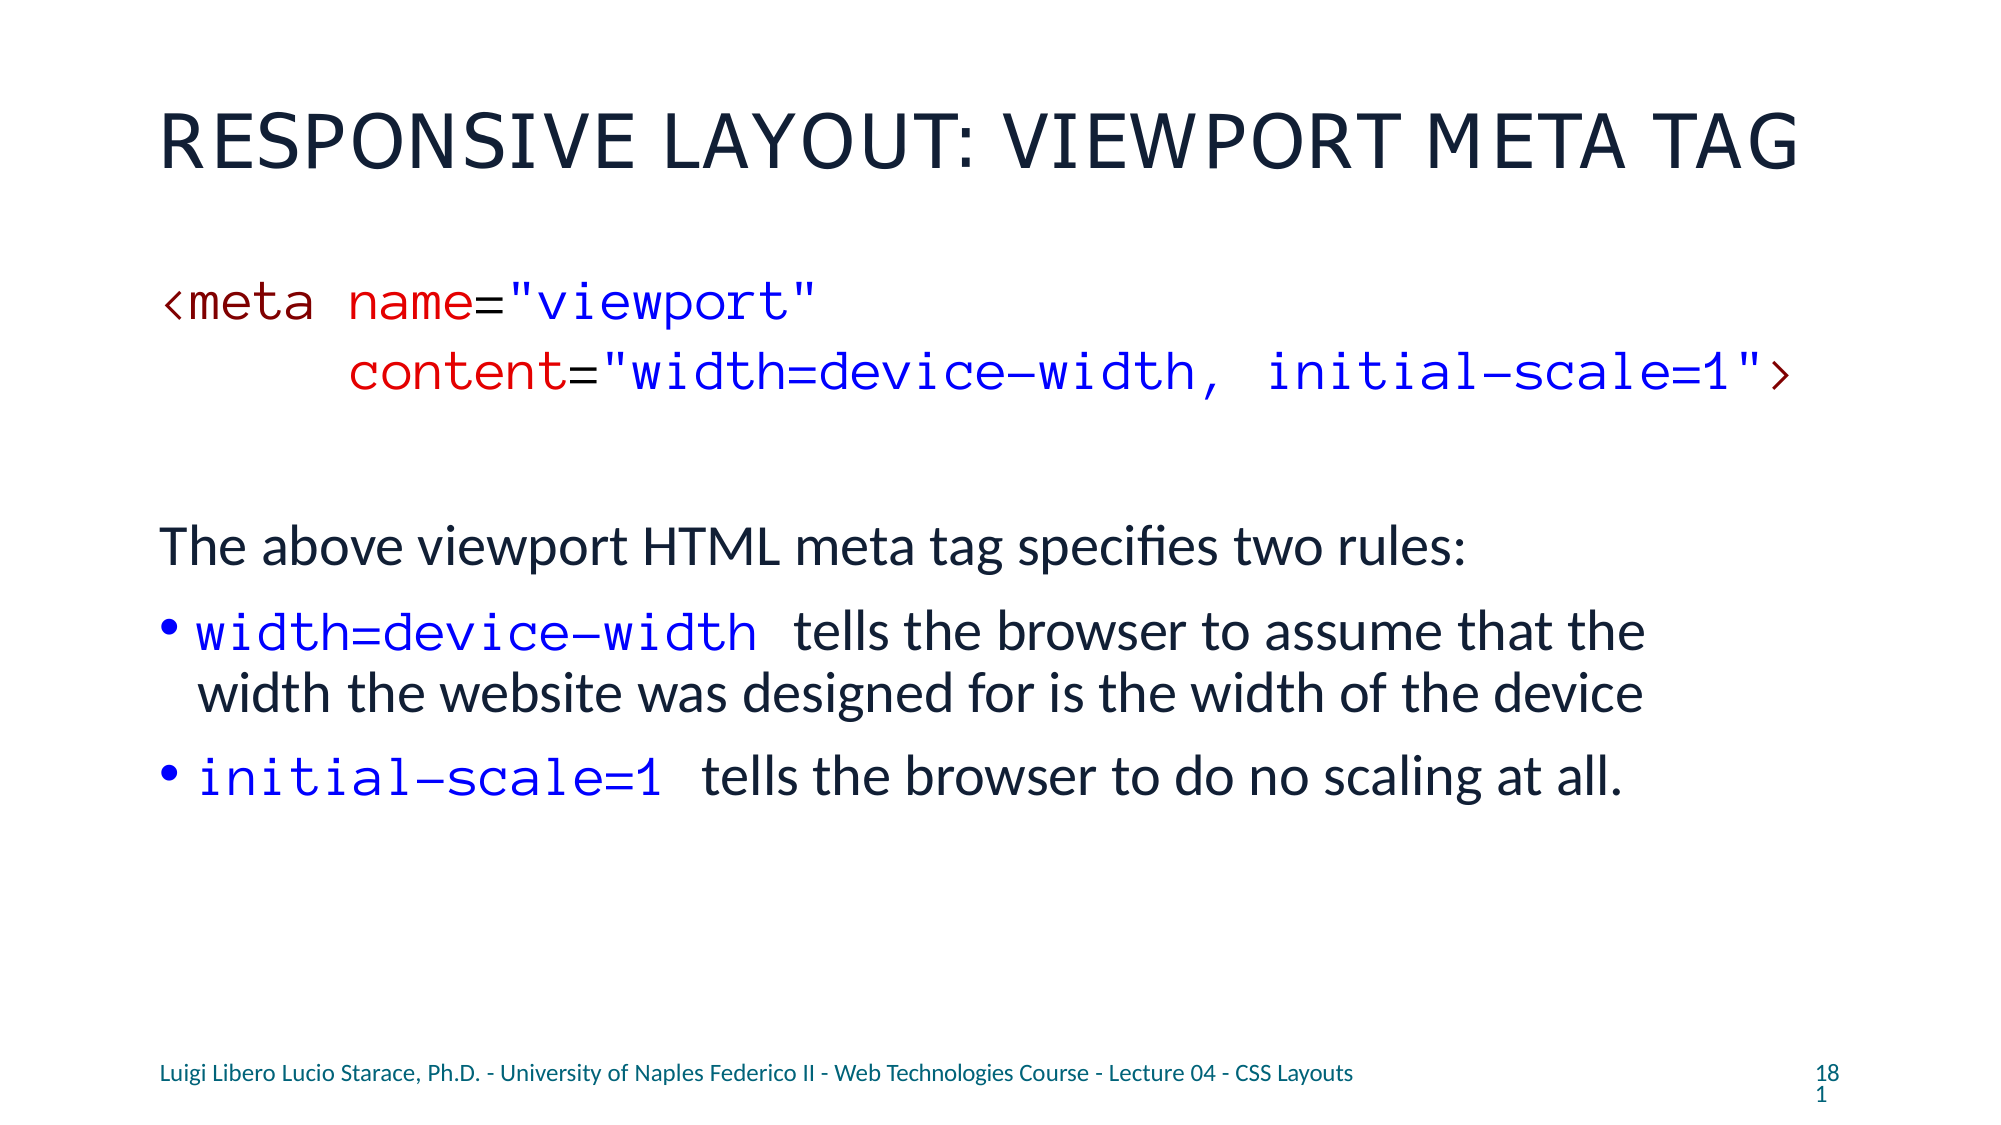

# RESPONSIVE LAYOUT: VIEWPORT META TAG
<meta name="viewport"
content="width=device-width, initial-scale=1">

The above viewport HTML meta tag specifies two rules:
width=device-width tells the browser to assume that the width 	the website was designed for is the width of the device
initial-scale=1 tells the browser to do no scaling at all.
Luigi Libero Lucio Starace, Ph.D. - University of Naples Federico II - Web Technologies Course - Lecture 04 - CSS Layouts
181